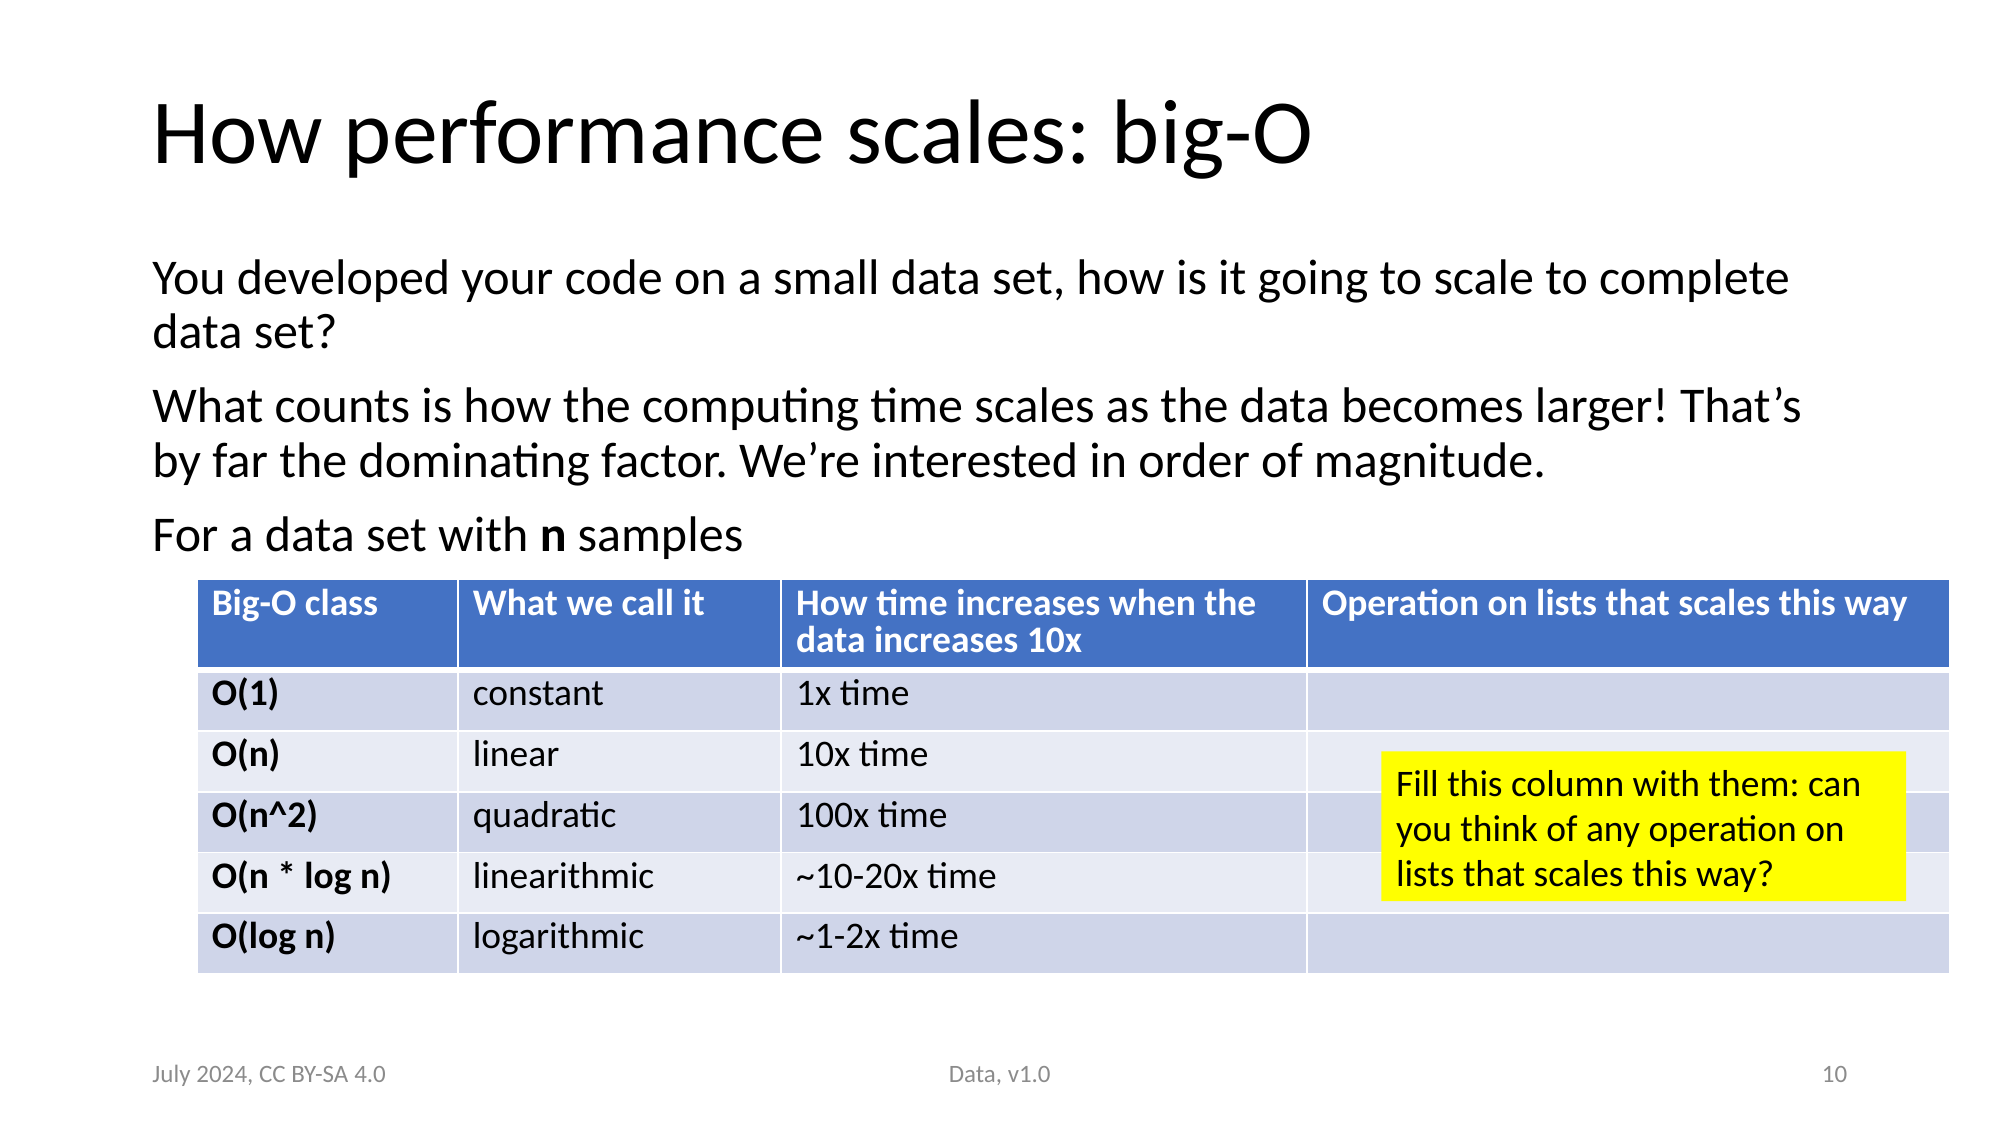

# How performance scales: big-O
You developed your code on a small data set, how is it going to scale to complete data set?
What counts is how the computing time scales as the data becomes larger! That’s by far the dominating factor. We’re interested in order of magnitude.
For a data set with n samples

| Big-O class | What we call it | How time increases when the data increases 10x | Operation on lists that scales this way |
| --- | --- | --- | --- |
| O(1) | constant | 1x time |  |
| O(n) | linear | 10x time |  |
| O(n^2) | quadratic | 100x time |  |
| O(n \* log n) | linearithmic | ~10-20x time |  |
| O(log n) | logarithmic | ~1-2x time |  |
Fill this column with them: can you think of any operation on lists that scales this way?
July 2024, CC BY-SA 4.0
Data, v1.0
10